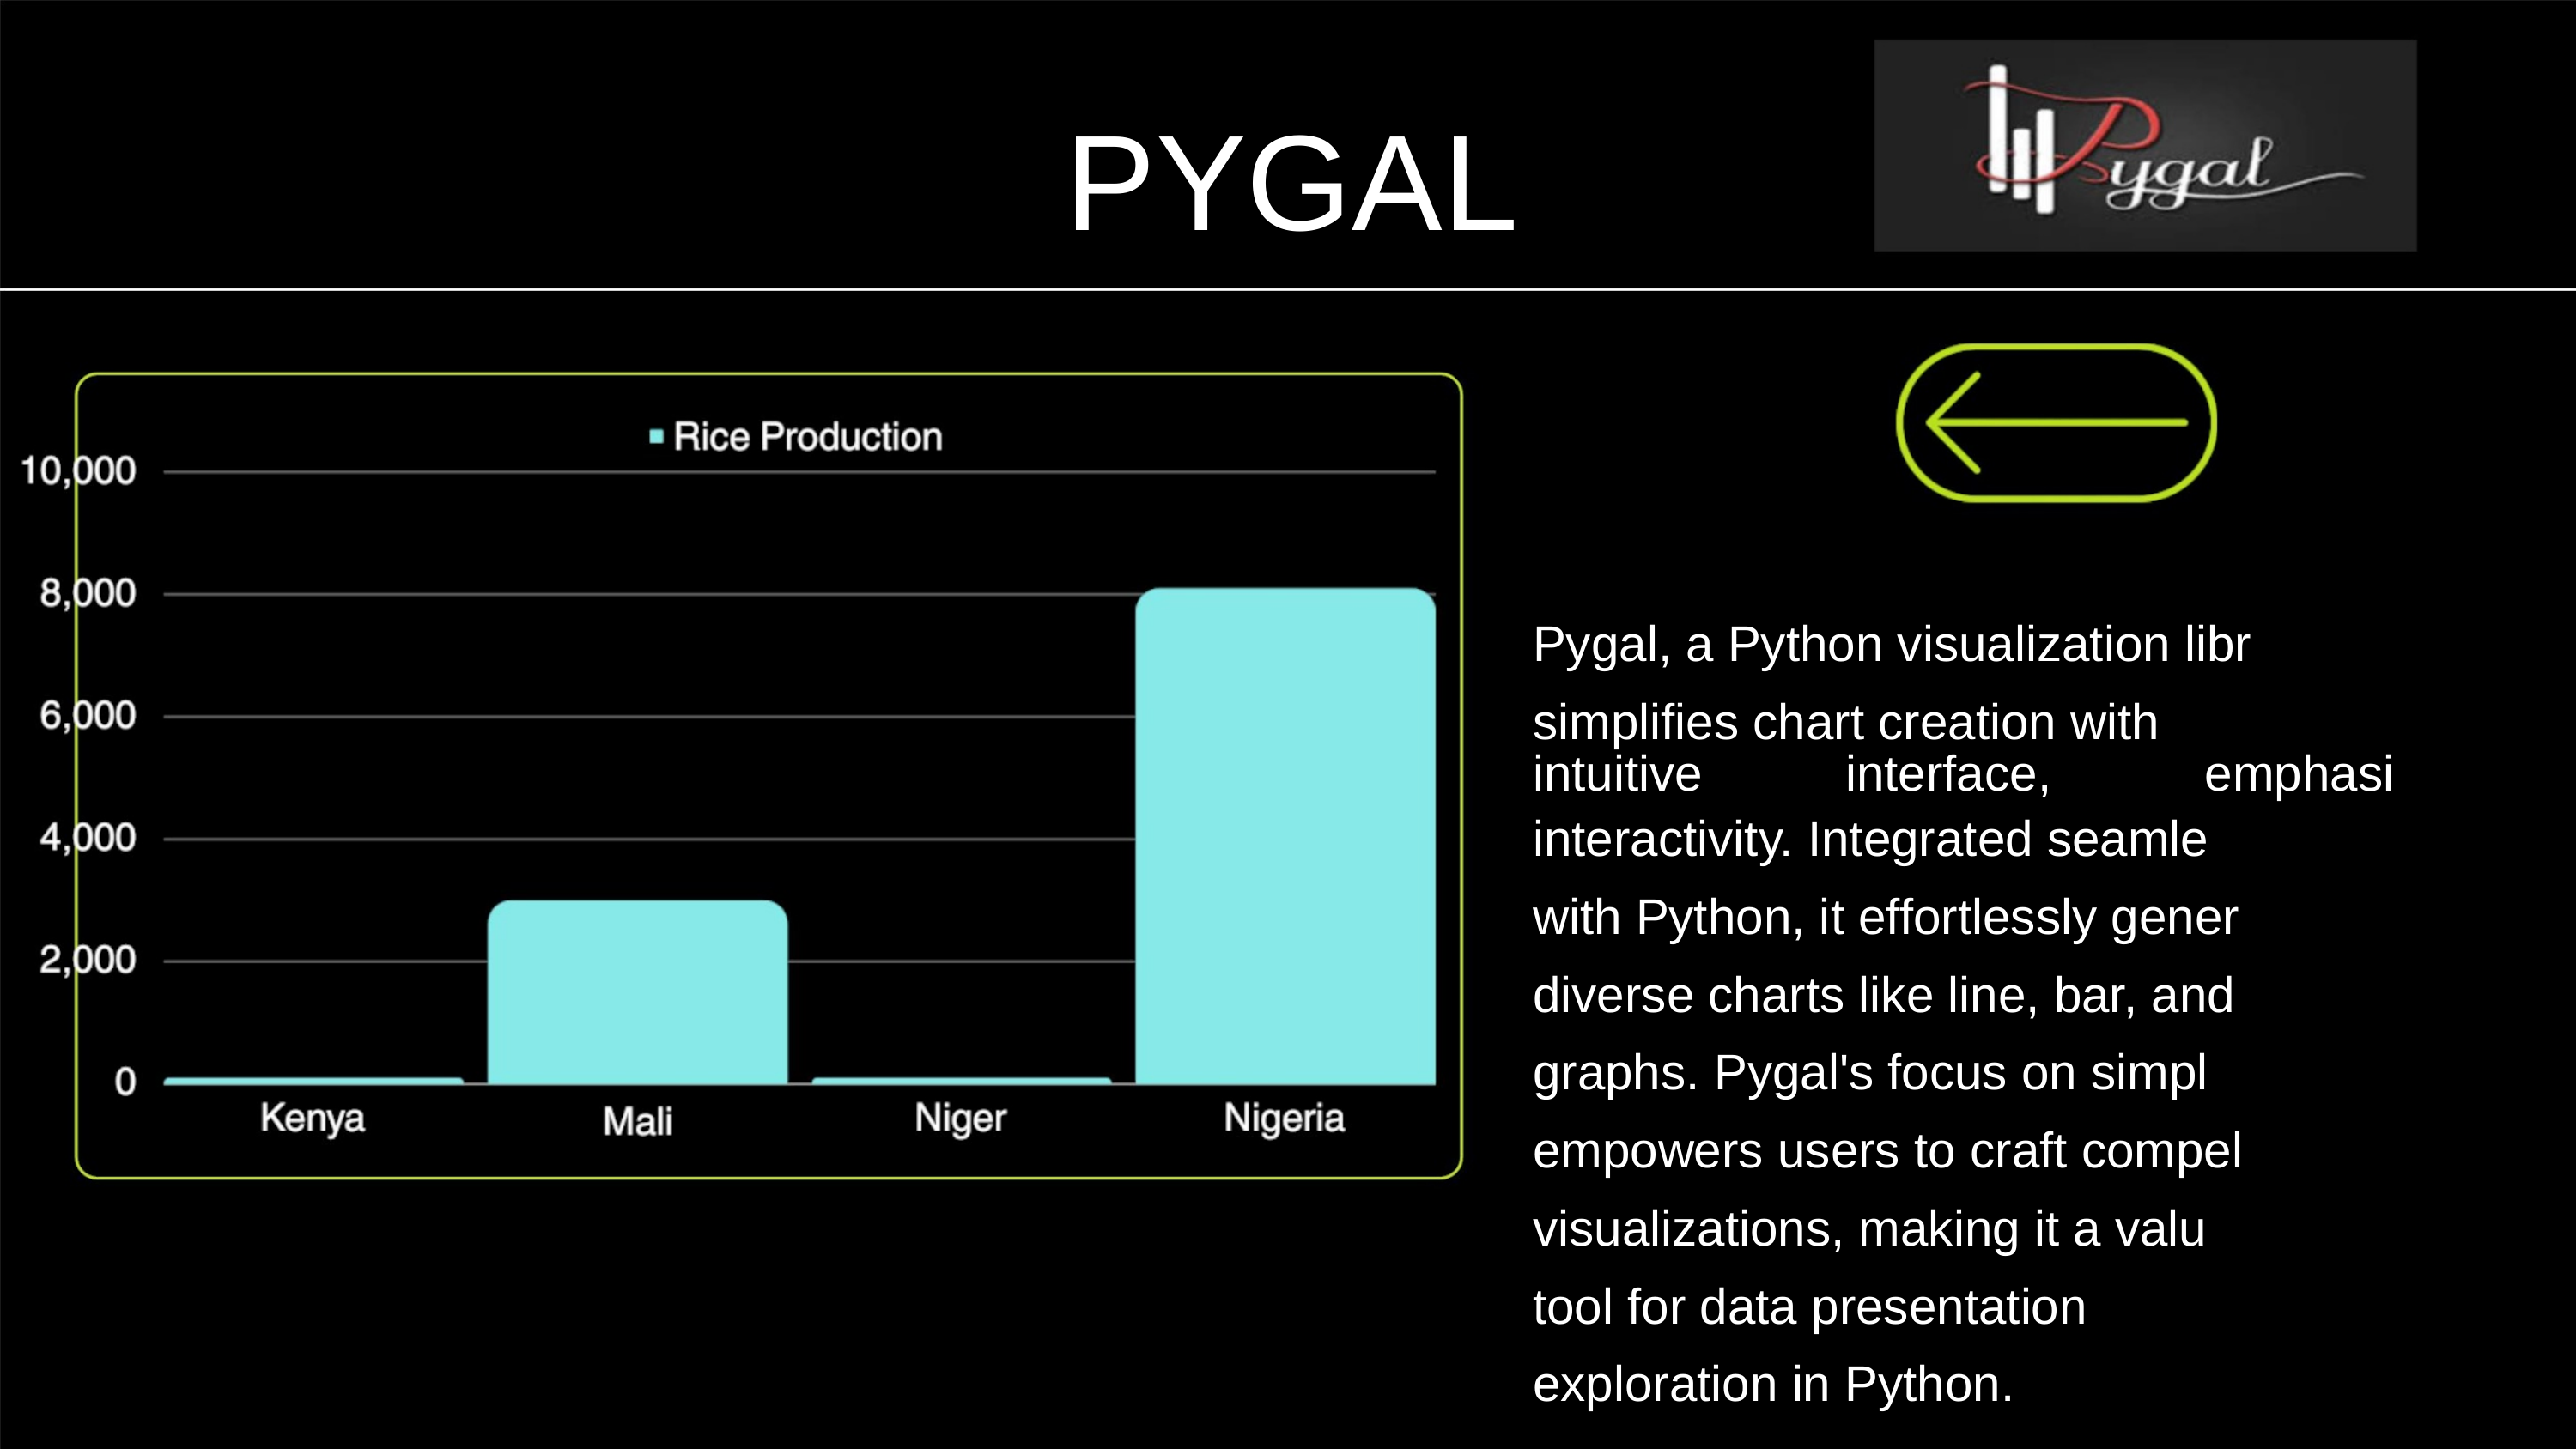

PYGAL
Pygal, a Python visualization libr
simplifies chart creation with
intuitive
interface,
emphasi
interactivity. Integrated seamle
with Python, it effortlessly gener
diverse charts like line, bar, and
graphs. Pygal's focus on simpl
empowers users to craft compel
visualizations, making it a valu
tool for data presentation
exploration in Python.